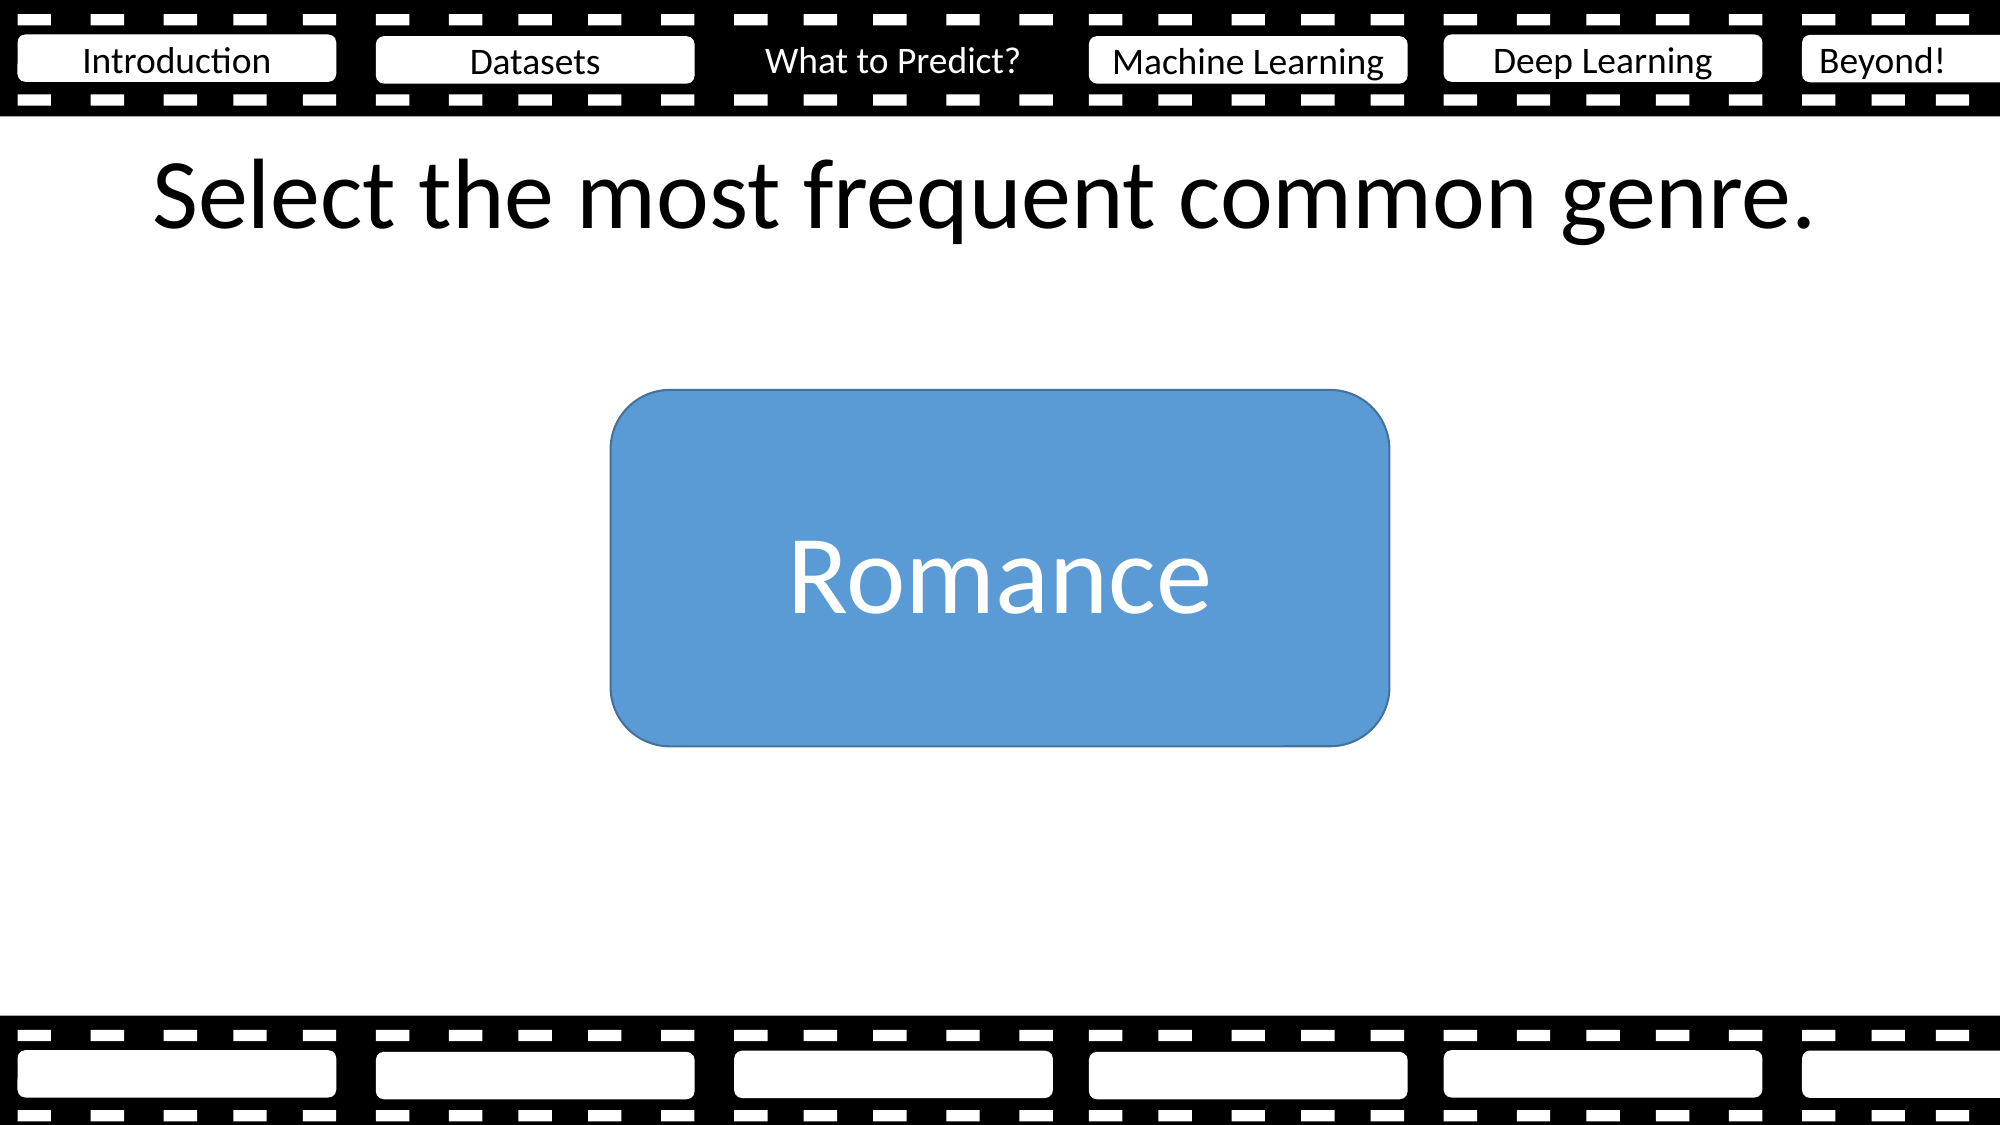

Introduction
Deep Learning
Beyond!
What to Predict?
Datasets
Machine Learning

# Select the most frequent common genre.
Romance
Family
Fantasy
Musical